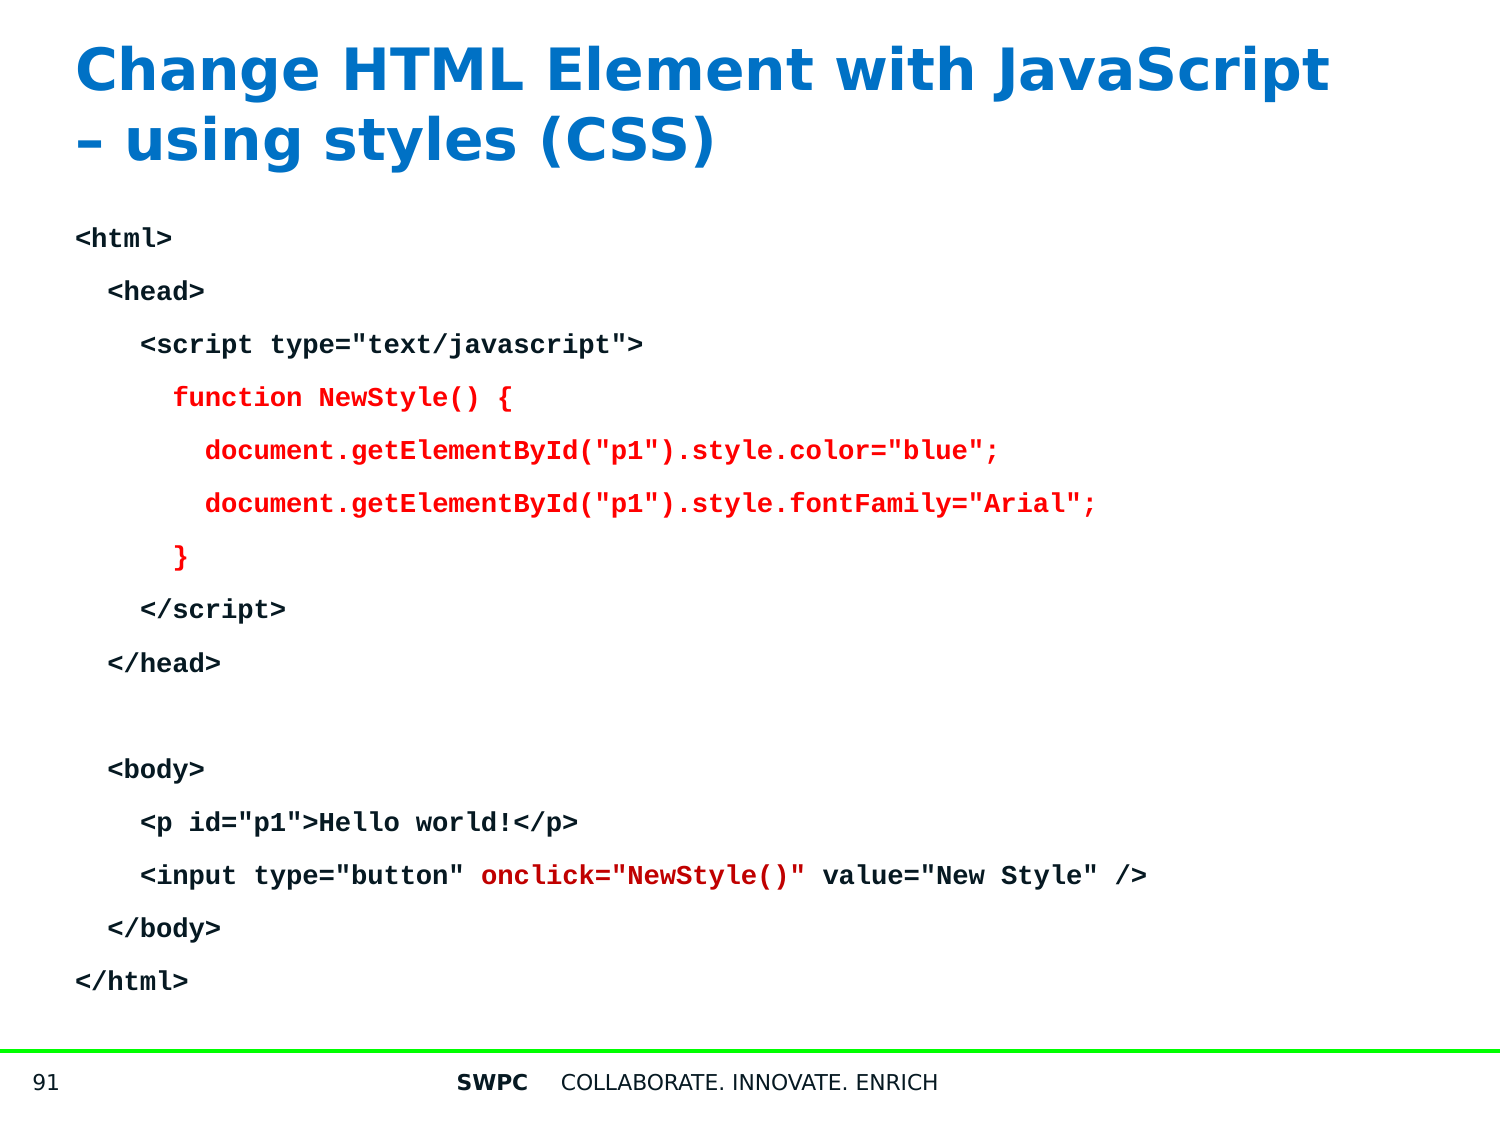

# Change HTML Element with JavaScript – using styles (CSS)
<html>
  <head>
    <script type="text/javascript">
      function NewStyle() {
        document.getElementById("p1").style.color="blue";
        document.getElementById("p1").style.fontFamily="Arial";
      }
    </script>
  </head>

  <body>
    <p id="p1">Hello world!</p>
    <input type="button" onclick="NewStyle()" value="New Style" />
  </body>
</html>
SWPC
COLLABORATE. INNOVATE. ENRICH
91